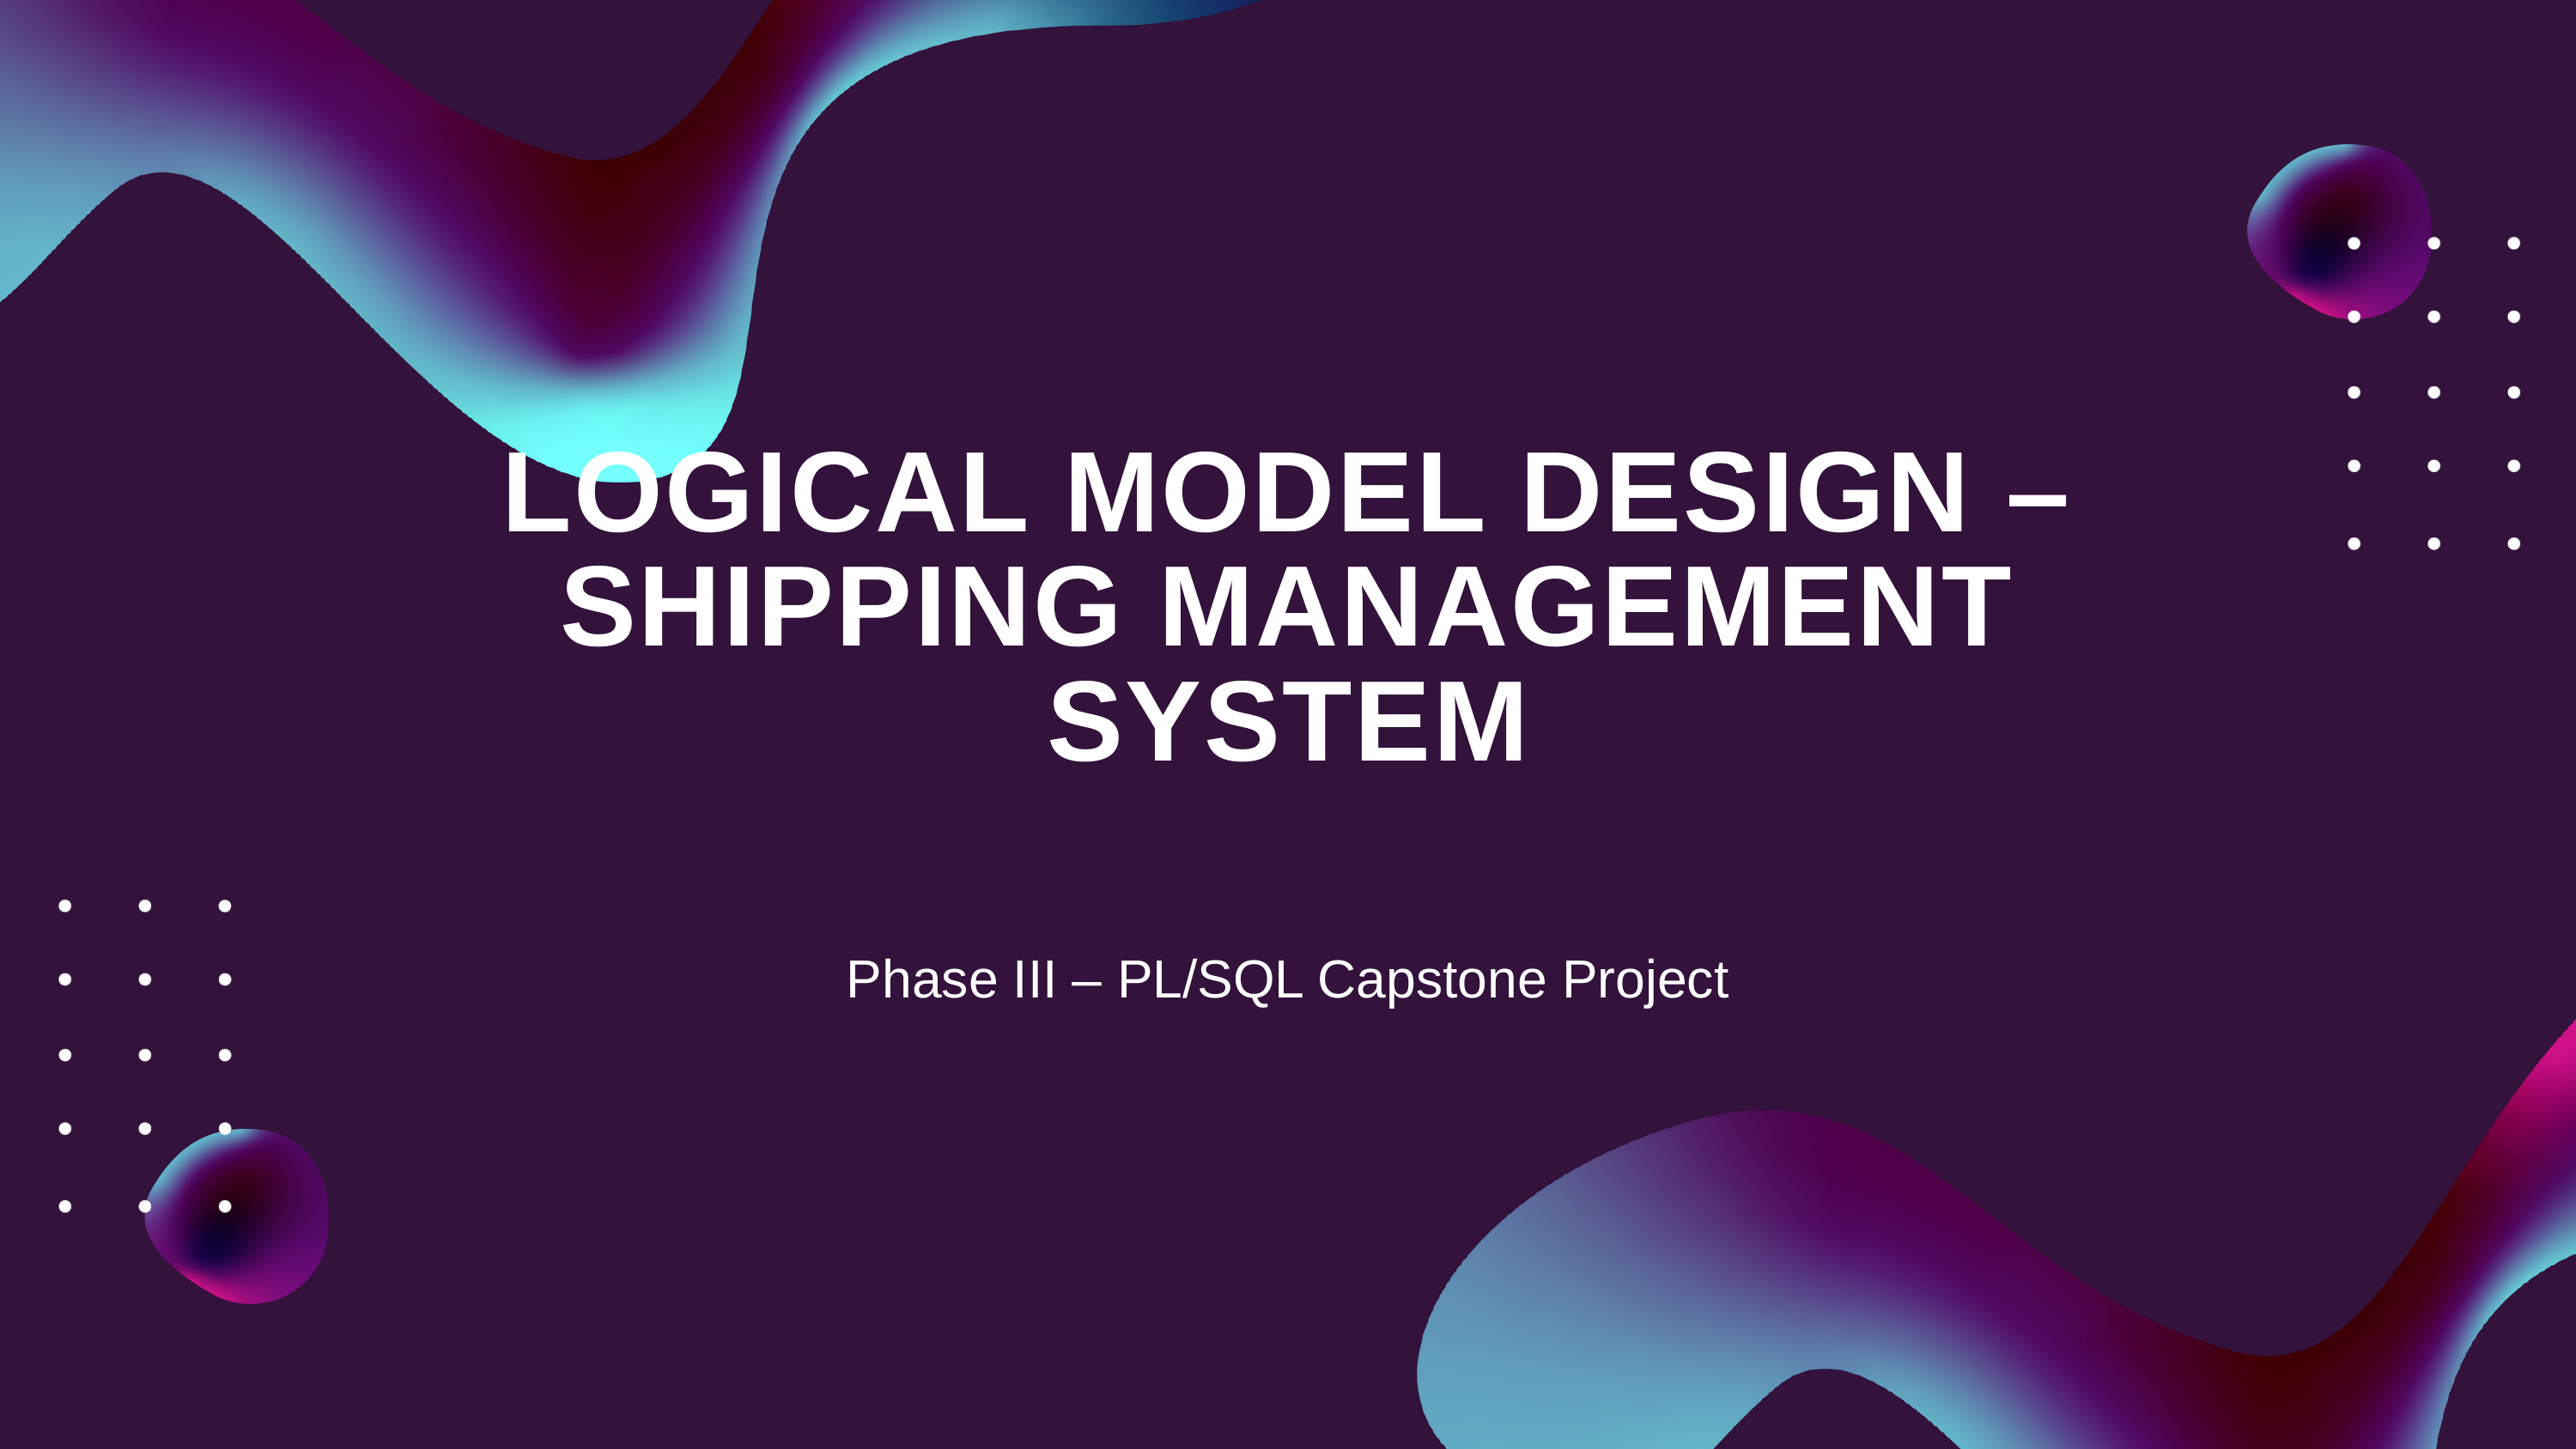

LOGICAL MODEL DESIGN – SHIPPING MANAGEMENT SYSTEM

Phase III – PL/SQL Capstone Project